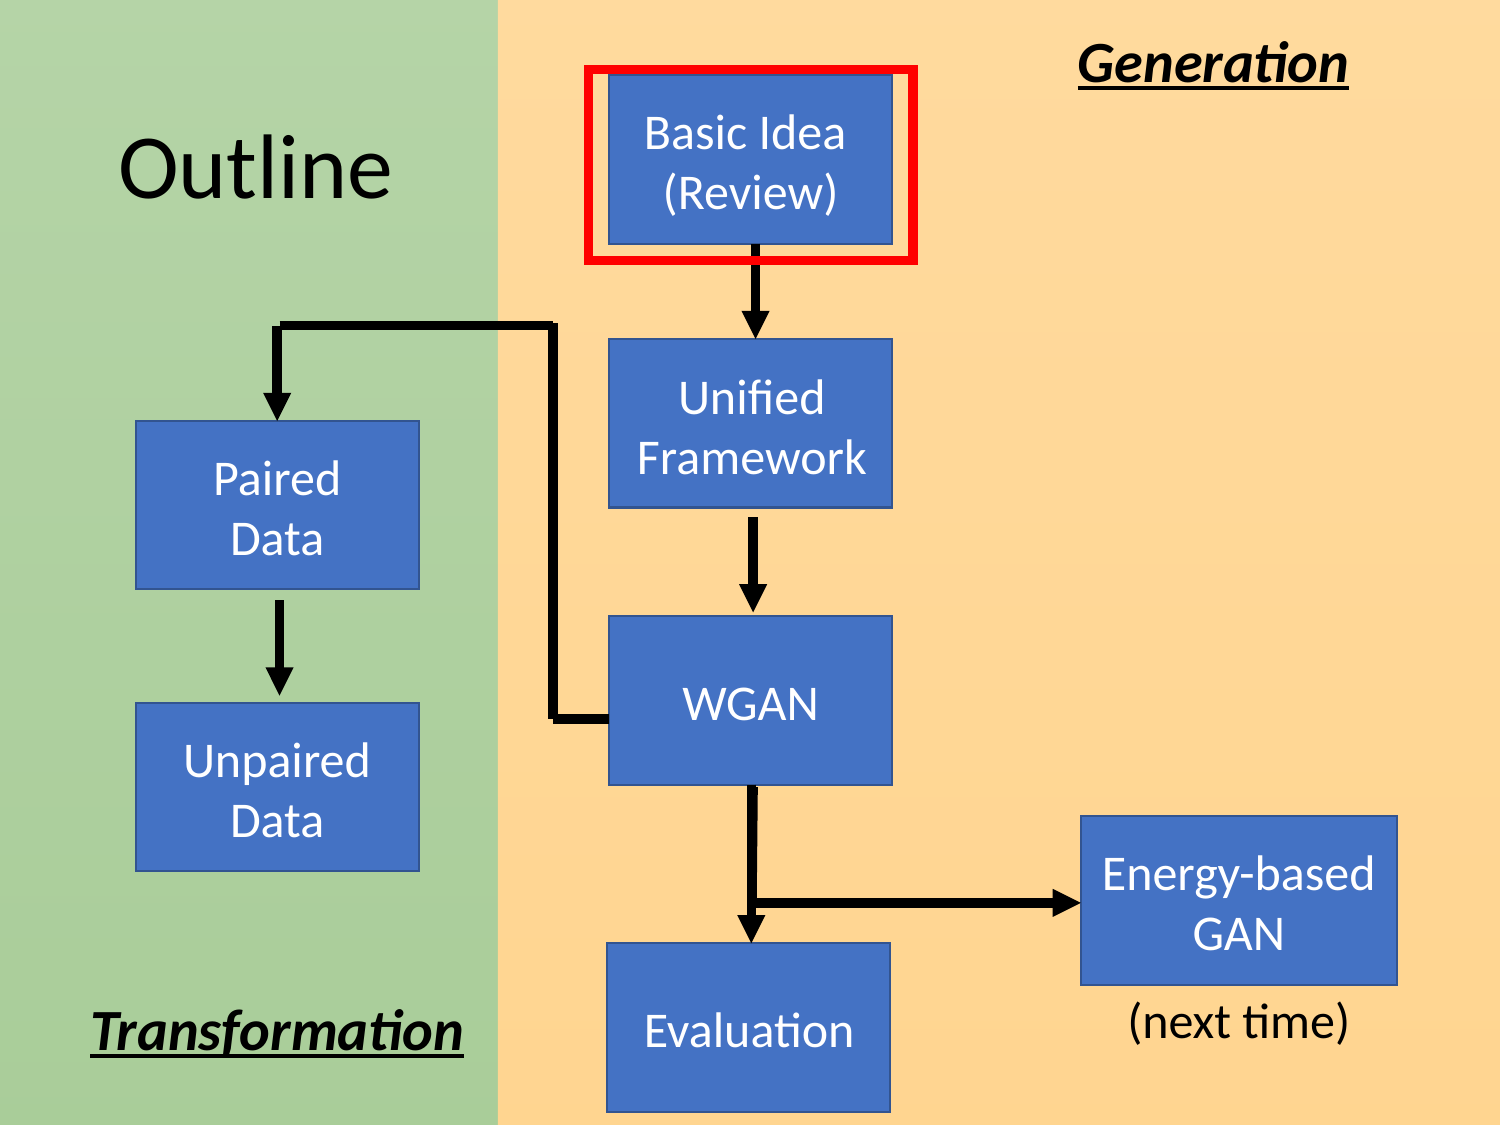

Generation
# Outline

Basic Idea
(Review)

Unified
Framework
Paired
Data
WGAN
Unpaired
Data
Energy-based
GAN
Evaluation
(next time)
Transformation